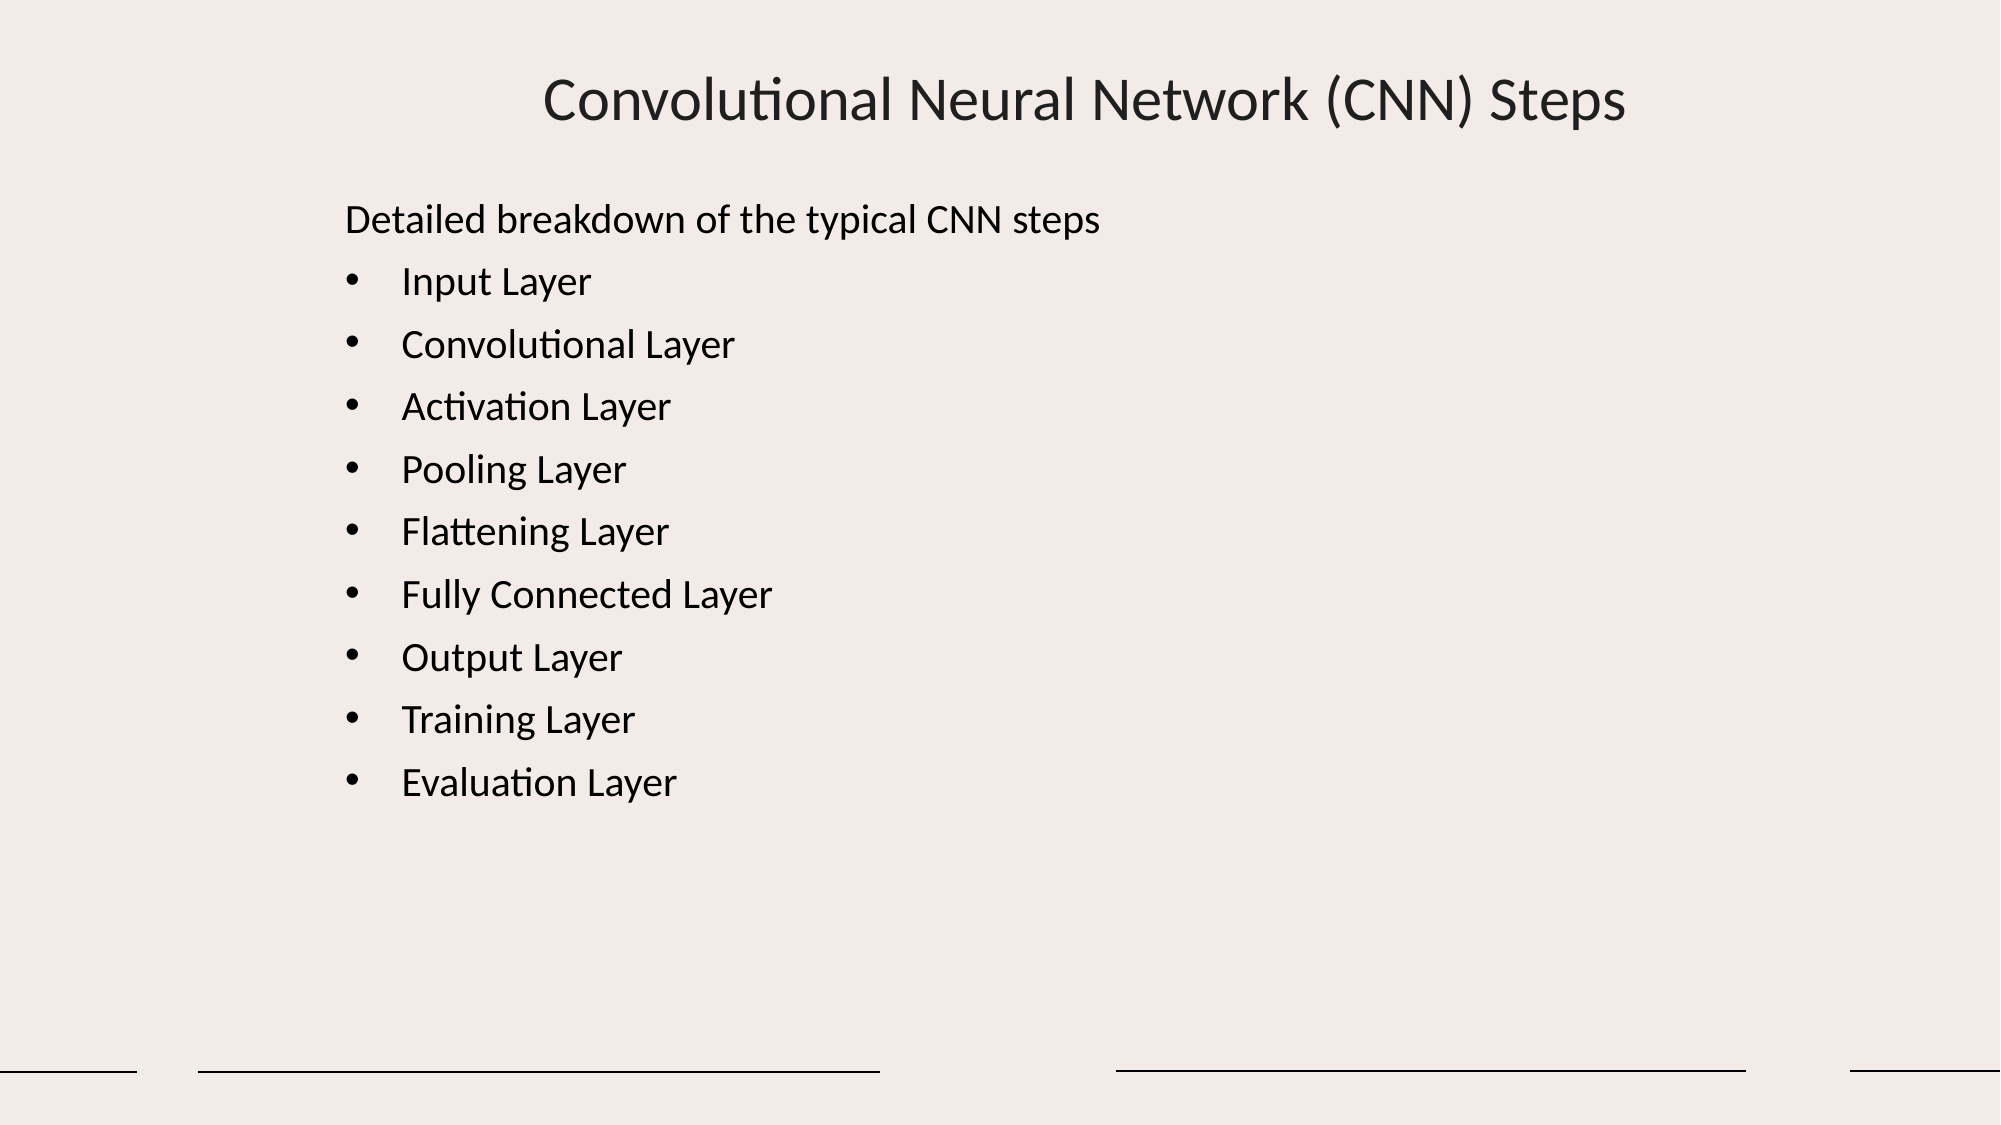

Convolutional Neural Network (CNN) Steps
Detailed breakdown of the typical CNN steps
Input Layer
Convolutional Layer
Activation Layer
Pooling Layer
Flattening Layer
Fully Connected Layer
Output Layer
Training Layer
Evaluation Layer